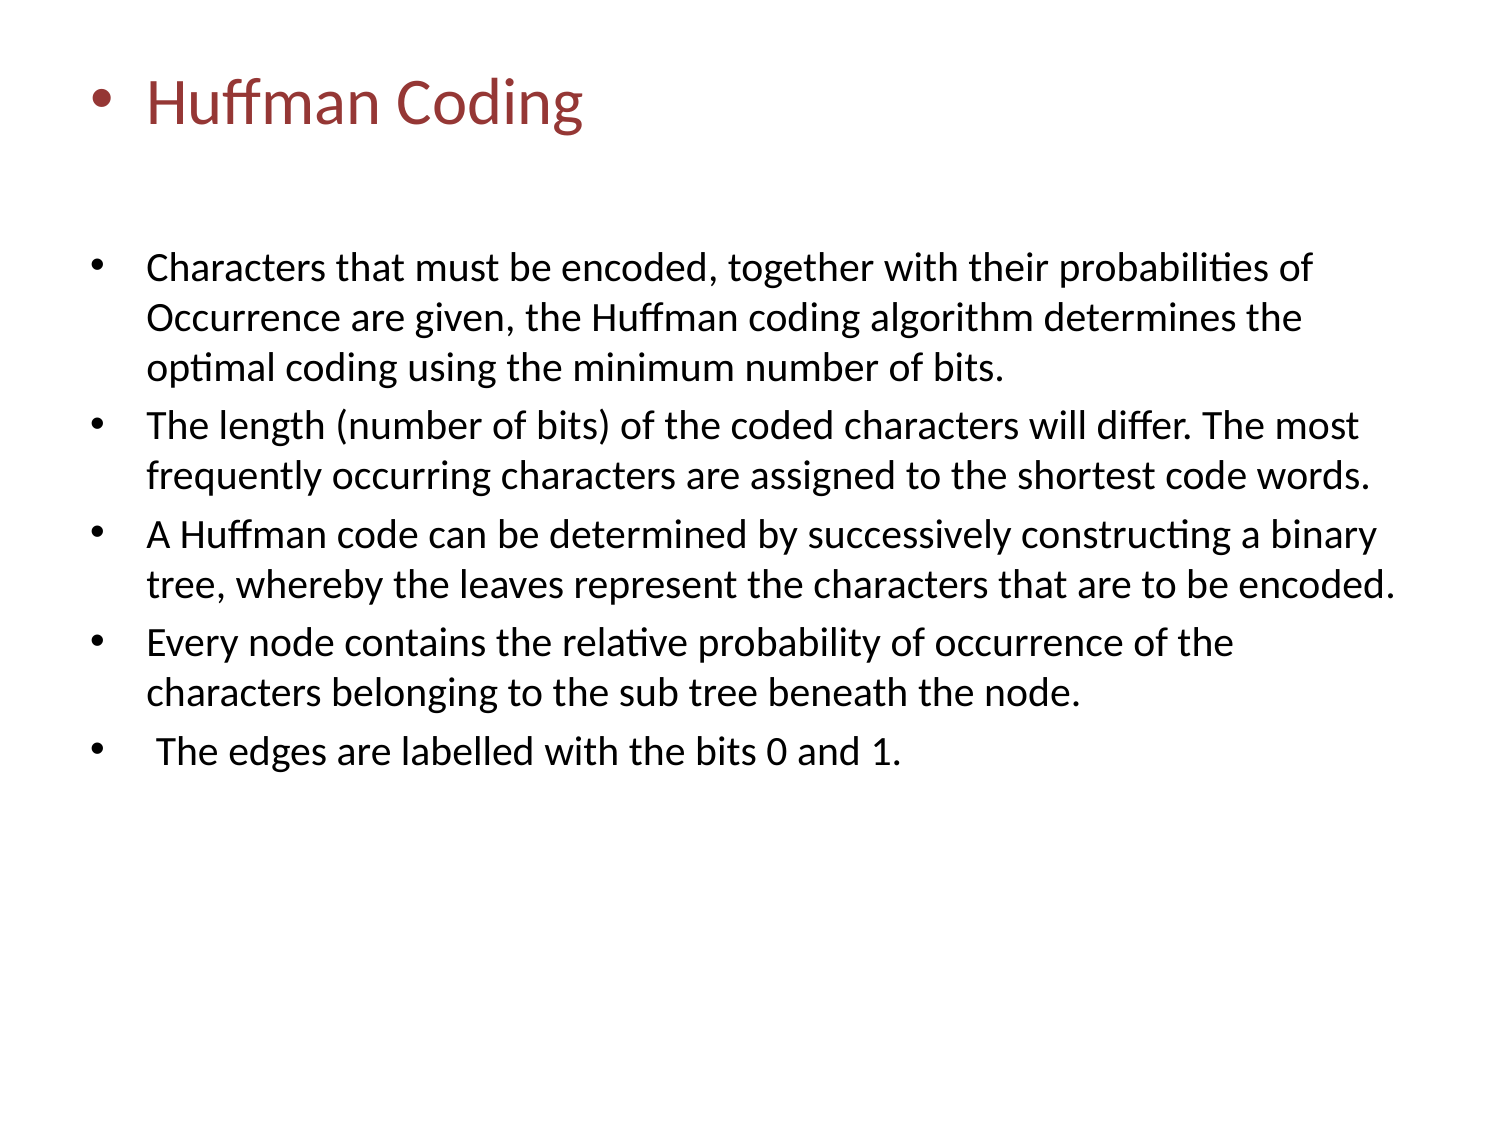

Huffman Coding

Characters that must be encoded, together with their probabilities of Occurrence are given, the Huffman coding algorithm determines the optimal coding using the minimum number of bits.
The length (number of bits) of the coded characters will differ. The most frequently occurring characters are assigned to the shortest code words.
A Huffman code can be determined by successively constructing a binary tree, whereby the leaves represent the characters that are to be encoded.
Every node contains the relative probability of occurrence of the characters belonging to the sub tree beneath the node.
 The edges are labelled with the bits 0 and 1.